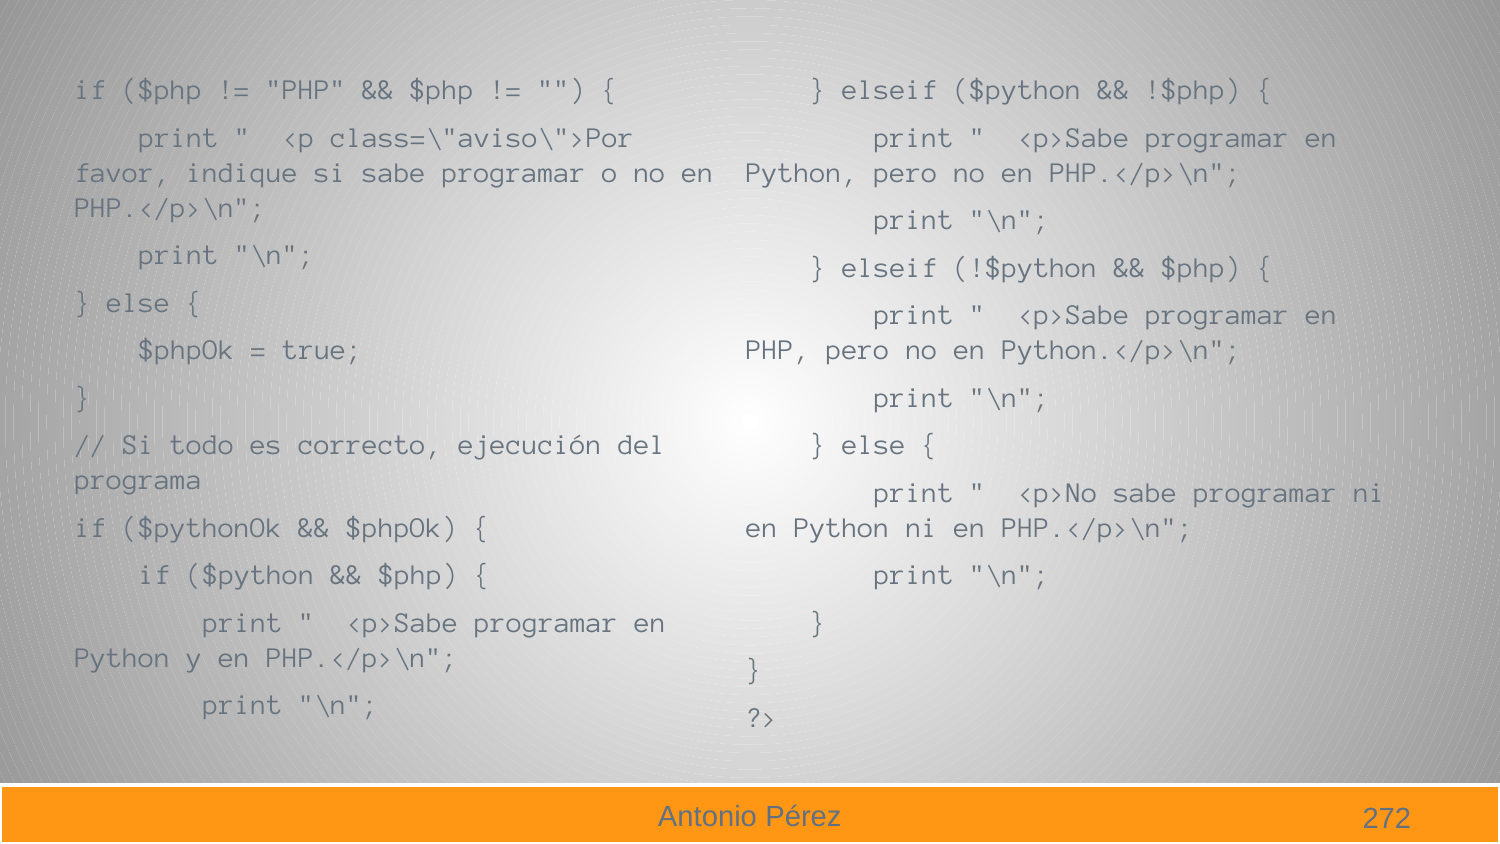

if ($php != "PHP" && $php != "") {
    print "  <p class=\"aviso\">Por favor, indique si sabe programar o no en PHP.</p>\n";
    print "\n";
} else {
    $phpOk = true;
}
// Si todo es correcto, ejecución del programa
if ($pythonOk && $phpOk) {
    if ($python && $php) {
        print "  <p>Sabe programar en Python y en PHP.</p>\n";
        print "\n";
    } elseif ($python && !$php) {
        print "  <p>Sabe programar en Python, pero no en PHP.</p>\n";
        print "\n";
    } elseif (!$python && $php) {
        print "  <p>Sabe programar en PHP, pero no en Python.</p>\n";
        print "\n";
    } else {
        print "  <p>No sabe programar ni en Python ni en PHP.</p>\n";
        print "\n";
    }
}
?>
272